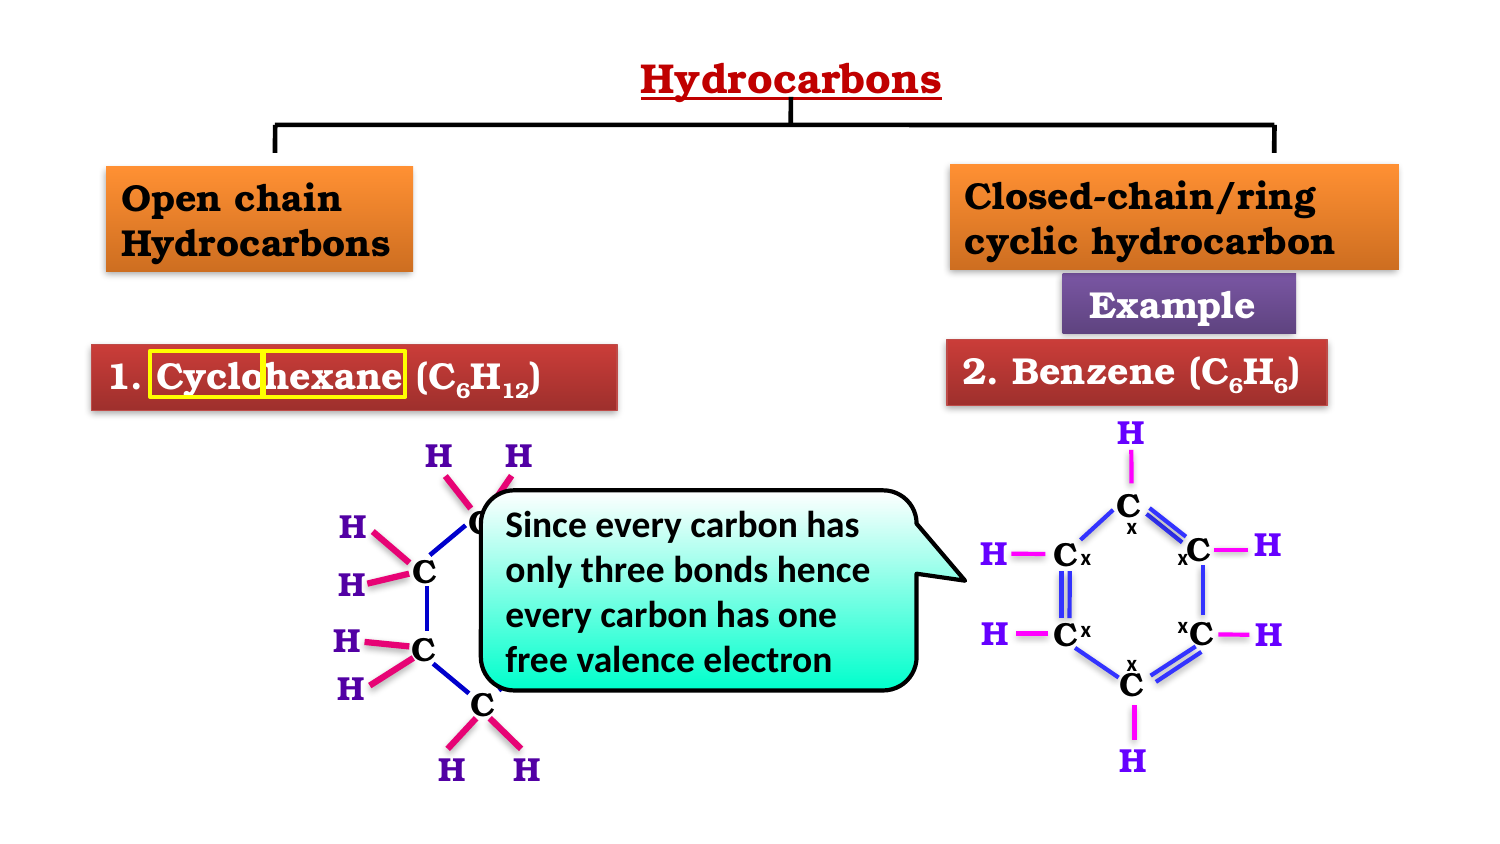

Hydrocarbons
Closed-chain/ring
cyclic hydrocarbon
Open chain
Hydrocarbons
 Example
2. Benzene (C6H6)
1. Cyclohexane (C6H12)

H
H
H

C
C
C
C
C
C
Since every carbon has only three bonds hence every carbon has one free valence electron
C
C
C
C
C
C
H

H

H

H

x
H
H

x
x
x
H
H

H

H
x
H

H
x
H

H
H